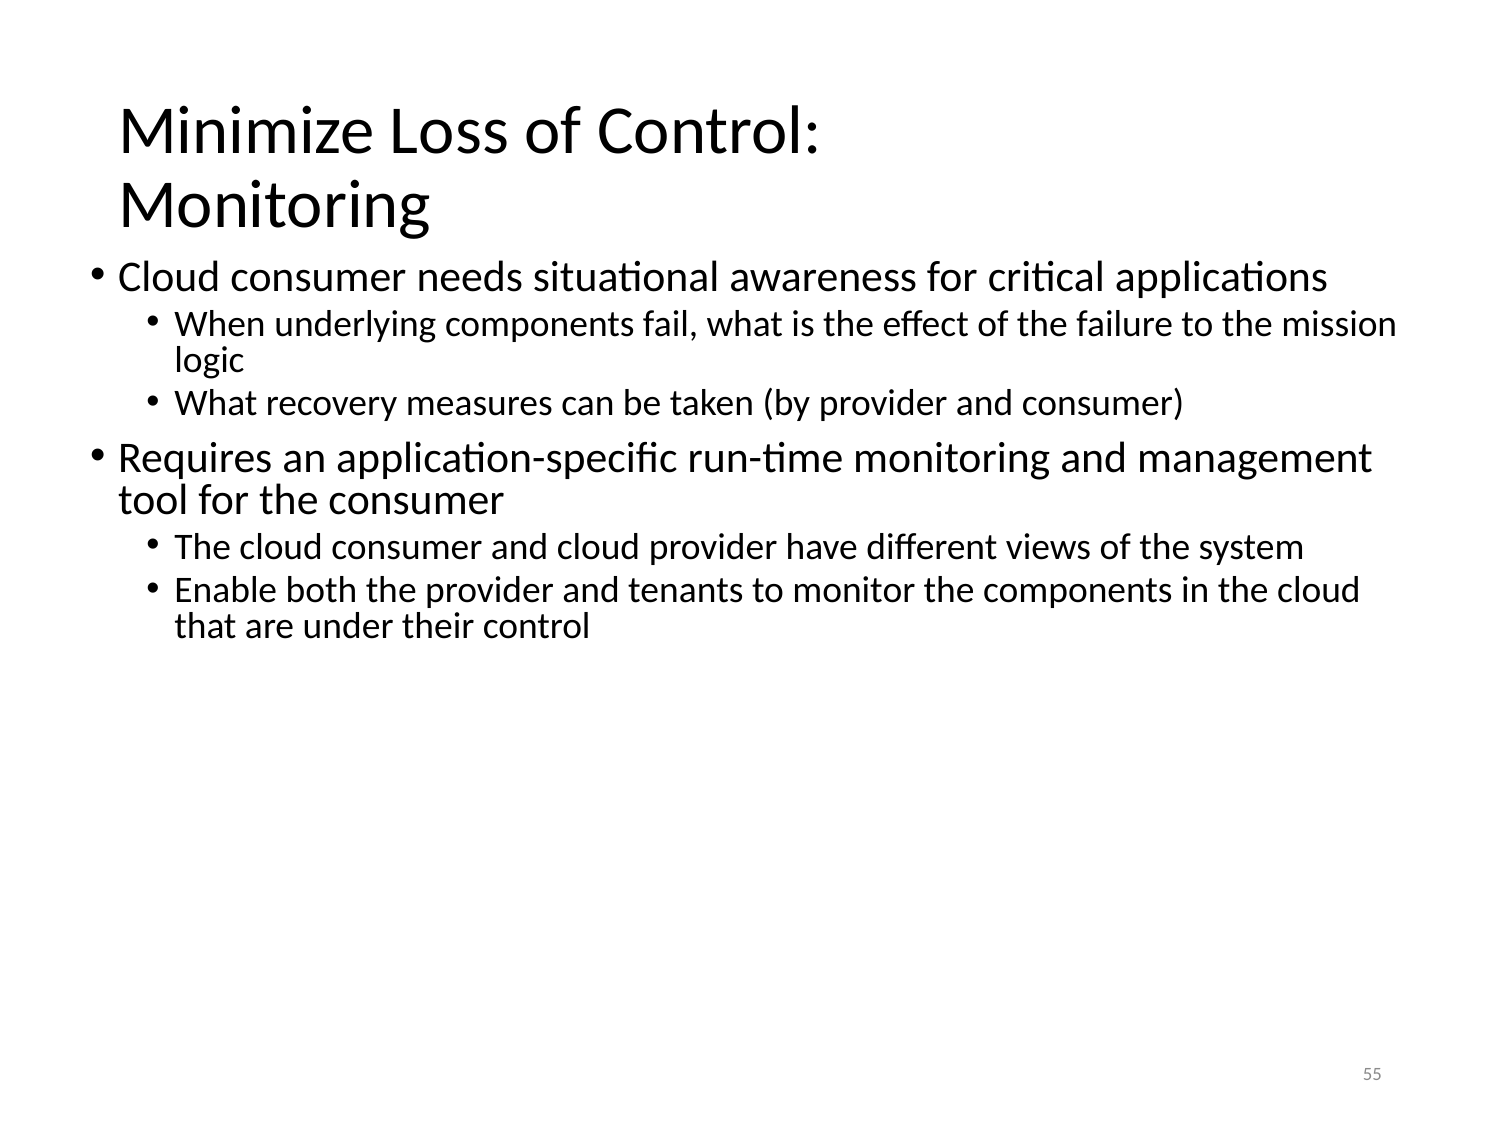

# Minimize Loss of Control: Monitoring
Cloud consumer needs situational awareness for critical applications
When underlying components fail, what is the effect of the failure to the mission logic
What recovery measures can be taken (by provider and consumer)
Requires an application-specific run-time monitoring and management tool for the consumer
The cloud consumer and cloud provider have different views of the system
Enable both the provider and tenants to monitor the components in the cloud that are under their control
55